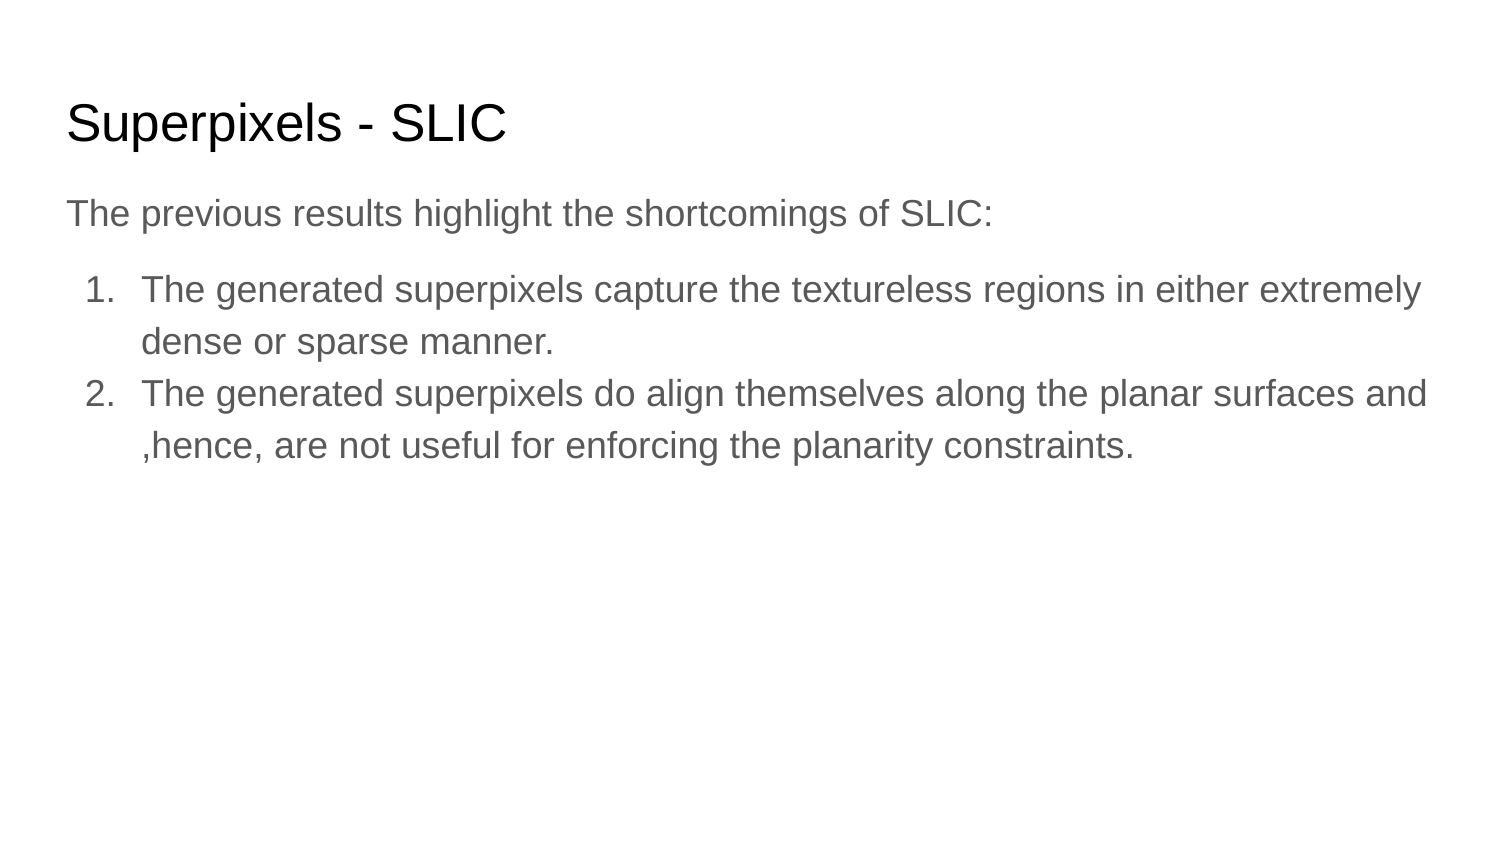

# Superpixels - SLIC
The previous results highlight the shortcomings of SLIC:
The generated superpixels capture the textureless regions in either extremely dense or sparse manner.
The generated superpixels do align themselves along the planar surfaces and ,hence, are not useful for enforcing the planarity constraints.